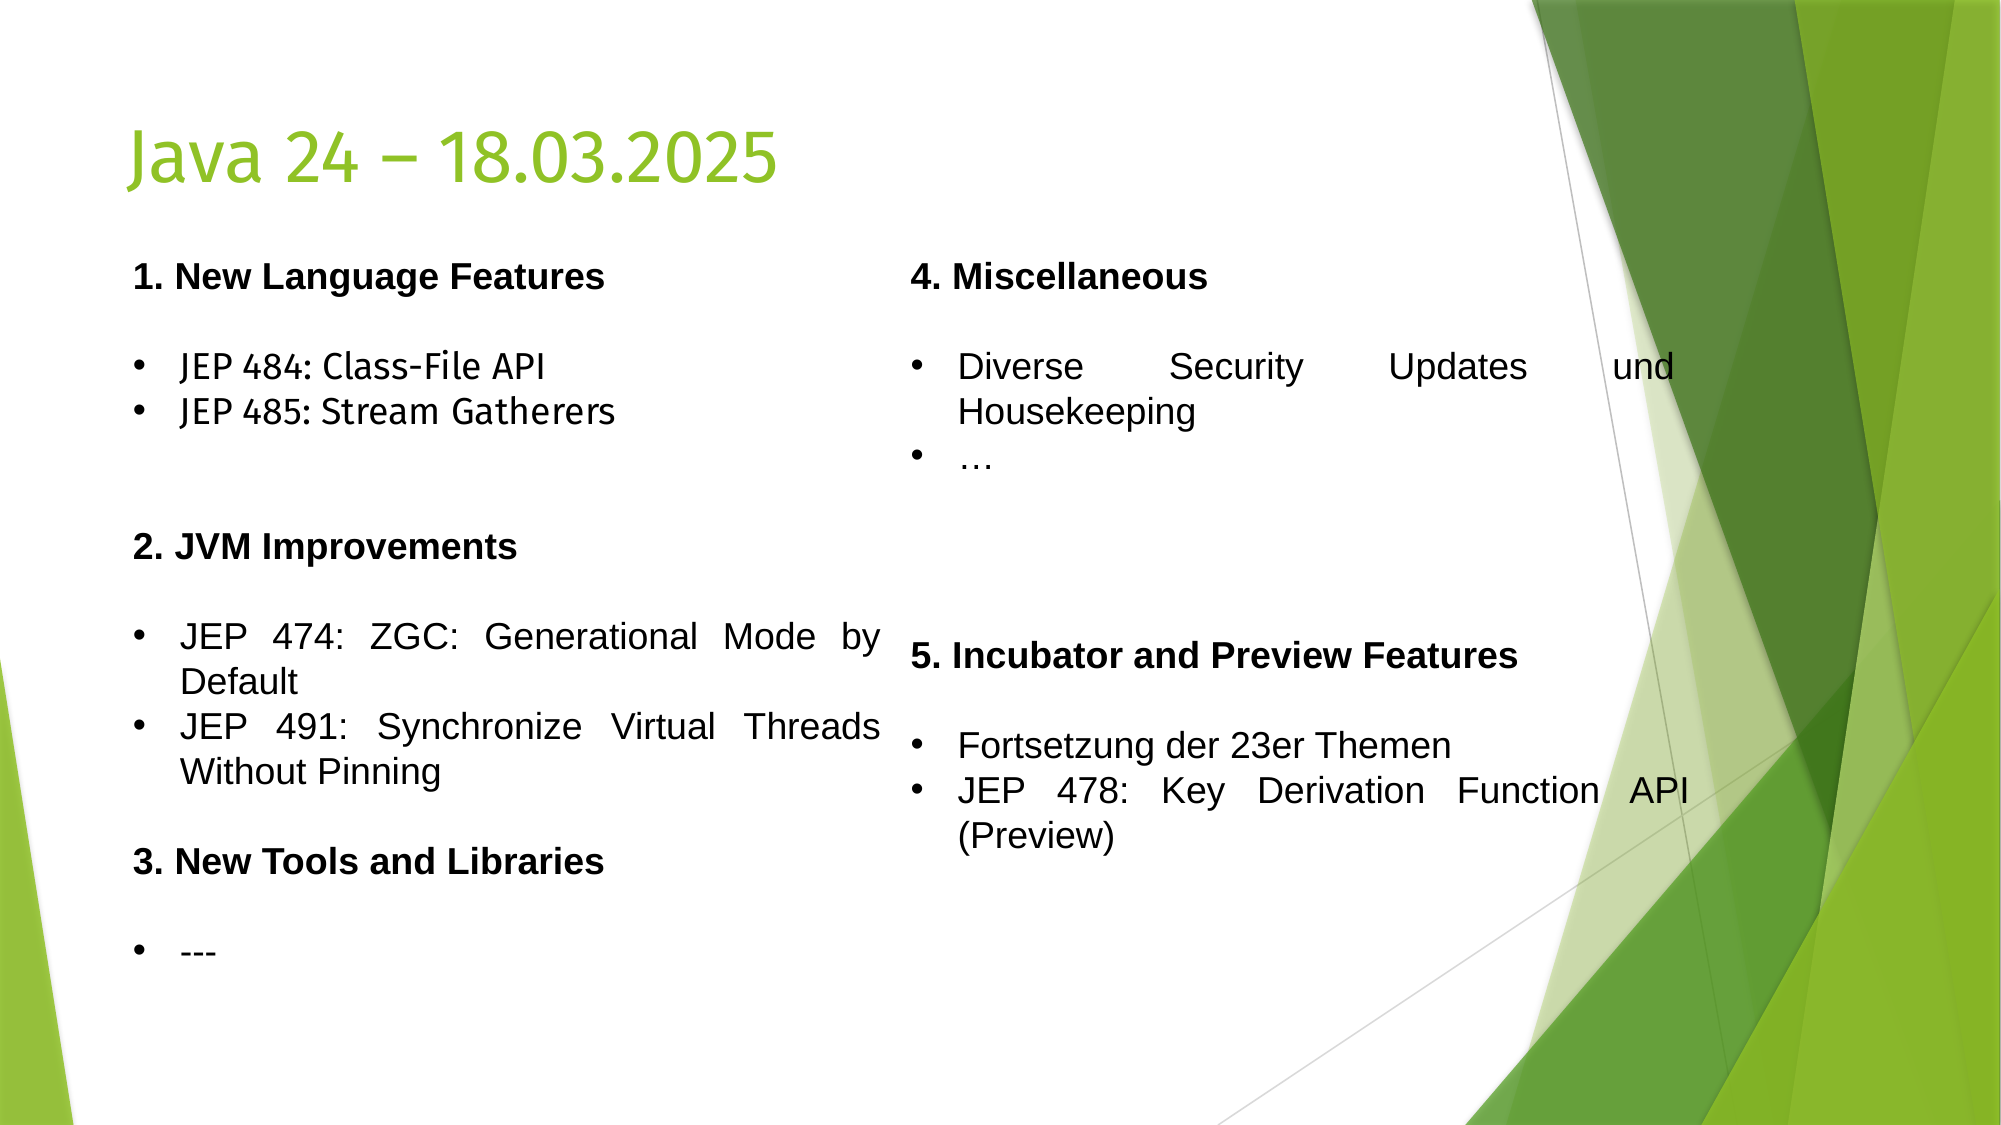

# Java 24 – 18.03.2025
1. New Language Features

JEP 484: Class-File API
JEP 485: Stream Gatherers

2. JVM Improvements

JEP 474: ZGC: Generational Mode by Default
JEP 491: Synchronize Virtual Threads Without Pinning

3. New Tools and Libraries

---

4. Miscellaneous

Diverse Security Updates und Housekeeping
…
5. Incubator and Preview Features

Fortsetzung der 23er Themen
JEP 478: Key Derivation Function API (Preview)